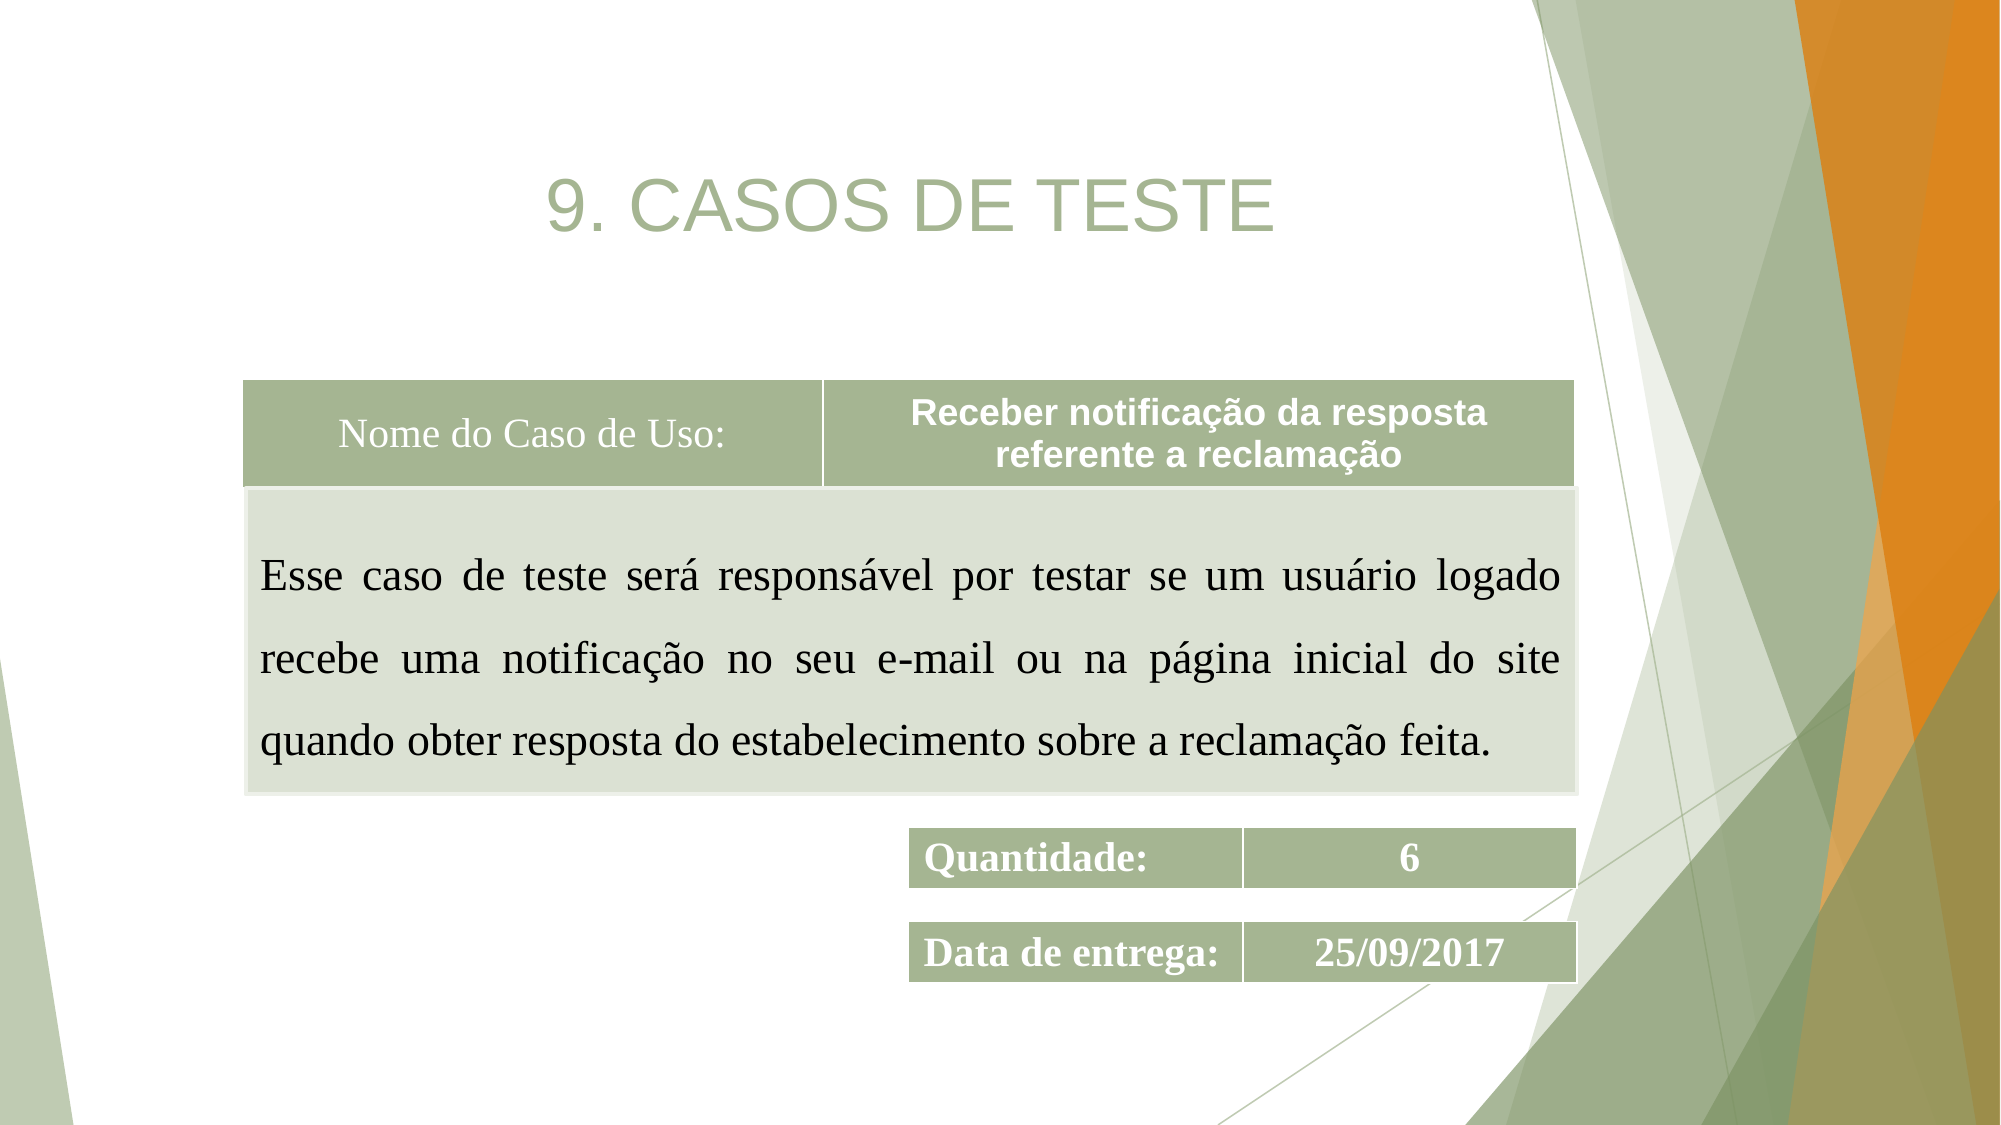

9. CASOS DE TESTE
| Nome do Caso de Uso: | Receber notificação da resposta referente a reclamação |
| --- | --- |
Esse caso de teste será responsável por testar se um usuário logado recebe uma notificação no seu e-mail ou na página inicial do site quando obter resposta do estabelecimento sobre a reclamação feita.
| Quantidade: | 6 |
| --- | --- |
| Data de entrega: | 25/09/2017 |
| --- | --- |